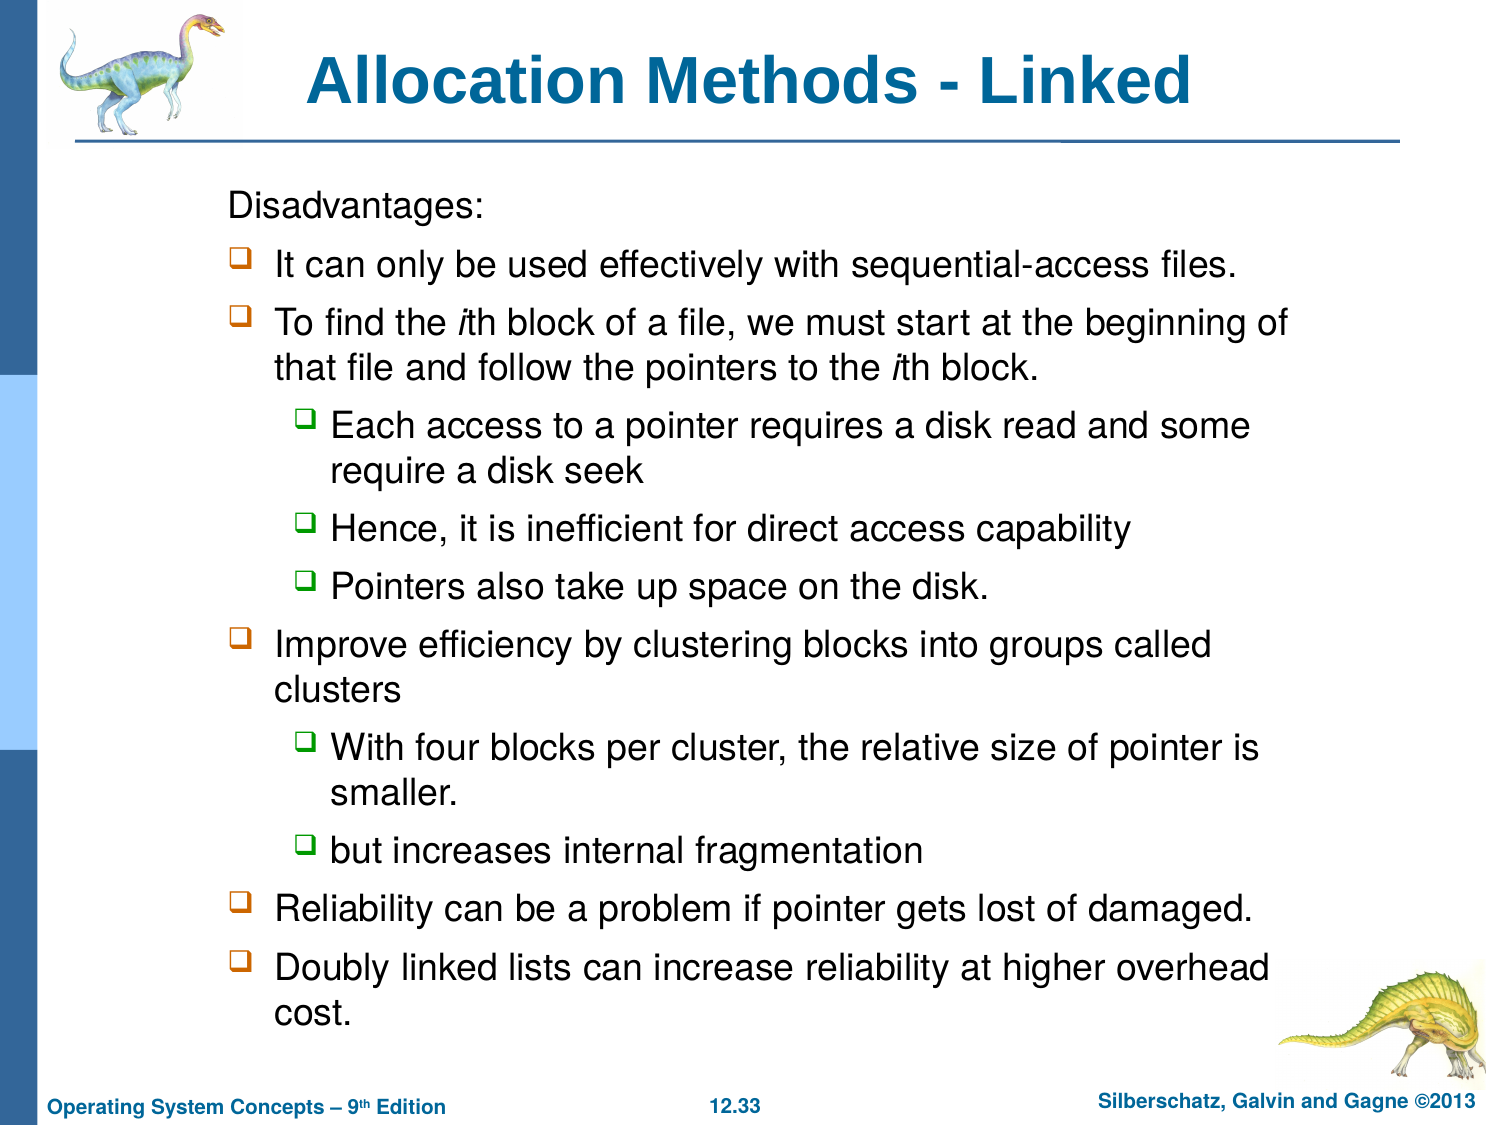

# Allocation Methods - Linked
Disadvantages:
It can only be used effectively with sequential-access files.
To find the ith block of a file, we must start at the beginning of that file and follow the pointers to the ith block.
Each access to a pointer requires a disk read and some require a disk seek
Hence, it is inefficient for direct access capability
Pointers also take up space on the disk.
Improve efficiency by clustering blocks into groups called clusters
With four blocks per cluster, the relative size of pointer is smaller.
but increases internal fragmentation
Reliability can be a problem if pointer gets lost of damaged.
Doubly linked lists can increase reliability at higher overhead cost.